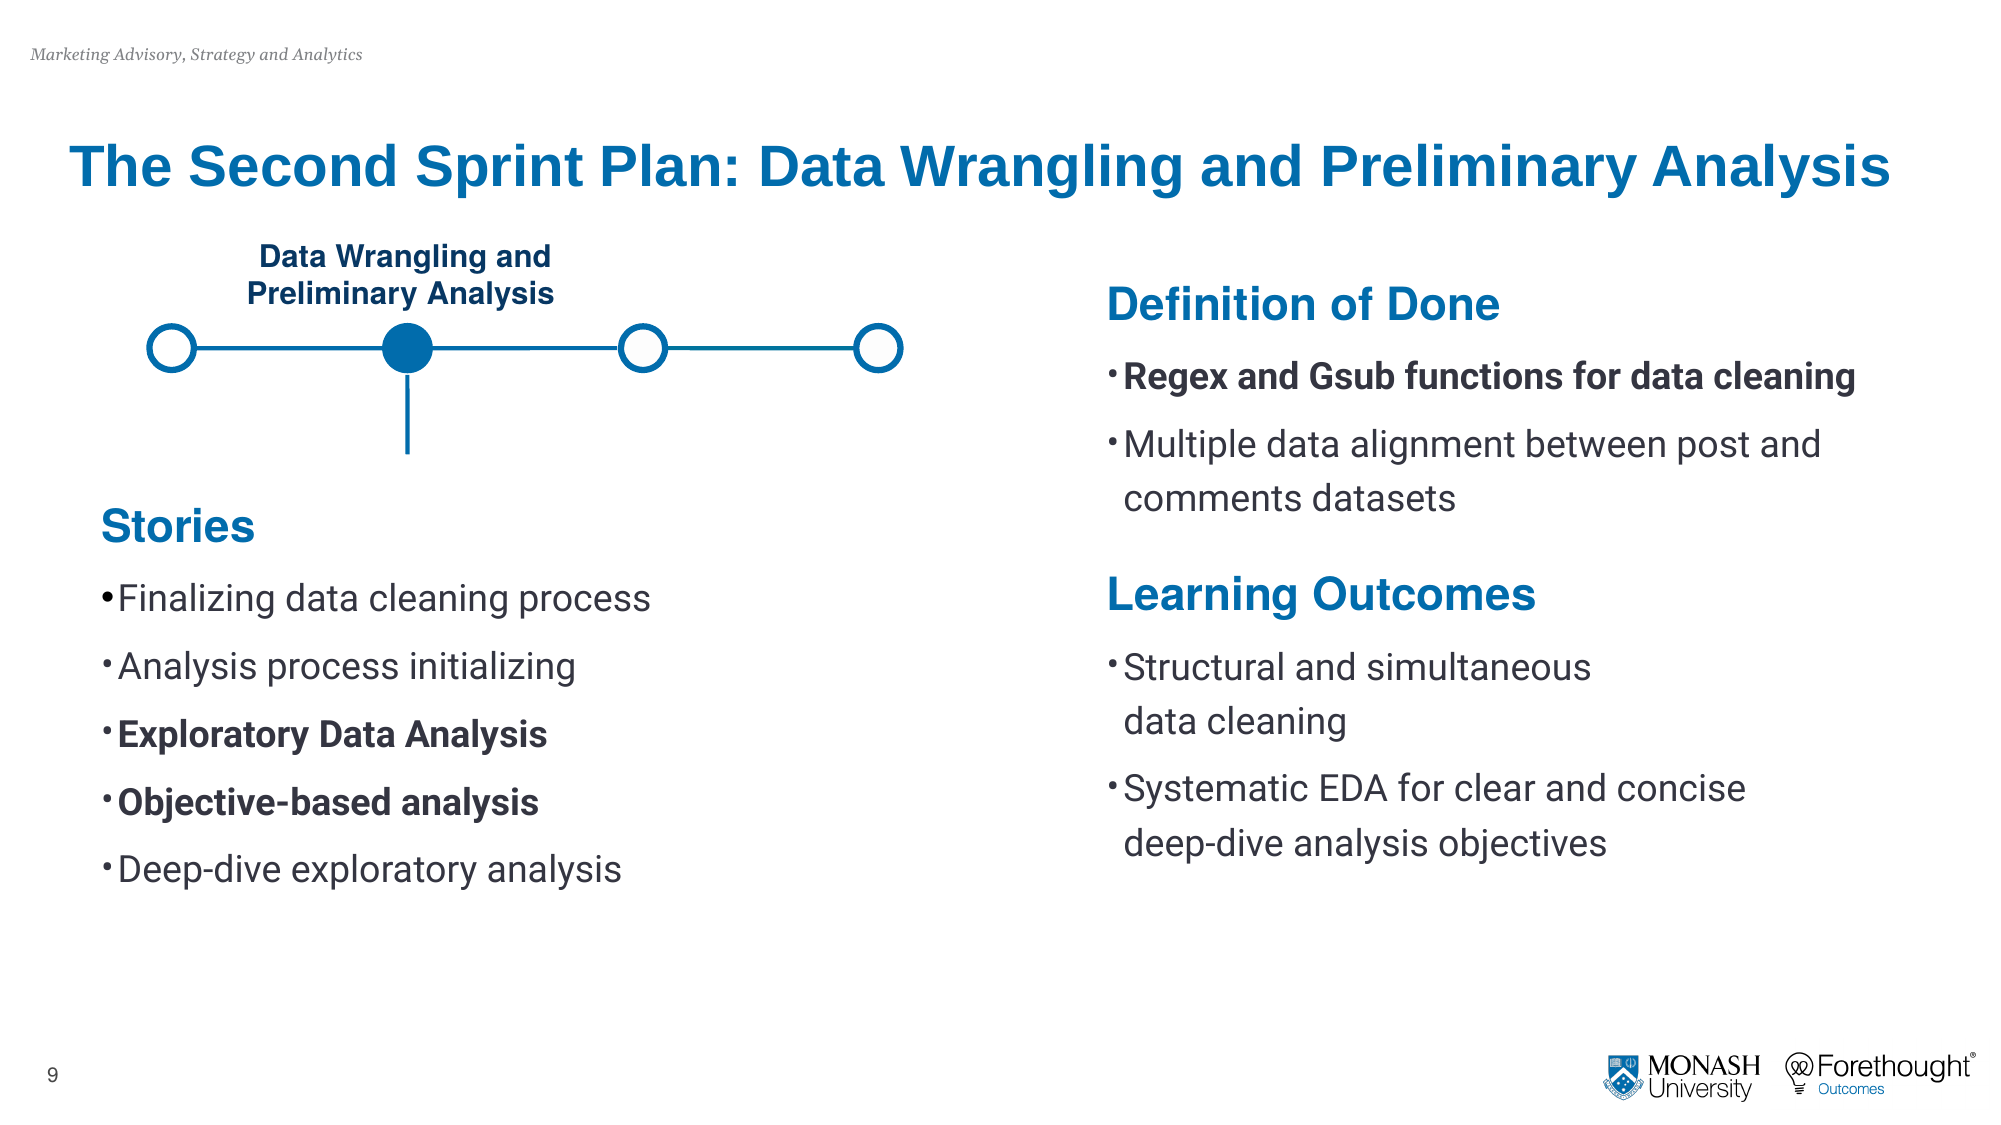

The Second Sprint Plan: Data Wrangling and Preliminary Analysis
Data Wrangling and Preliminary Analysis
Definition of Done
Regex and Gsub functions for data cleaning
Multiple data alignment between post and comments datasets

Stories
Finalizing data cleaning process
Analysis process initializing
Exploratory Data Analysis
Objective-based analysis
Deep-dive exploratory analysis
Learning Outcomes
Structural and simultaneous
data cleaning
Systematic EDA for clear and concise deep-dive analysis objectives